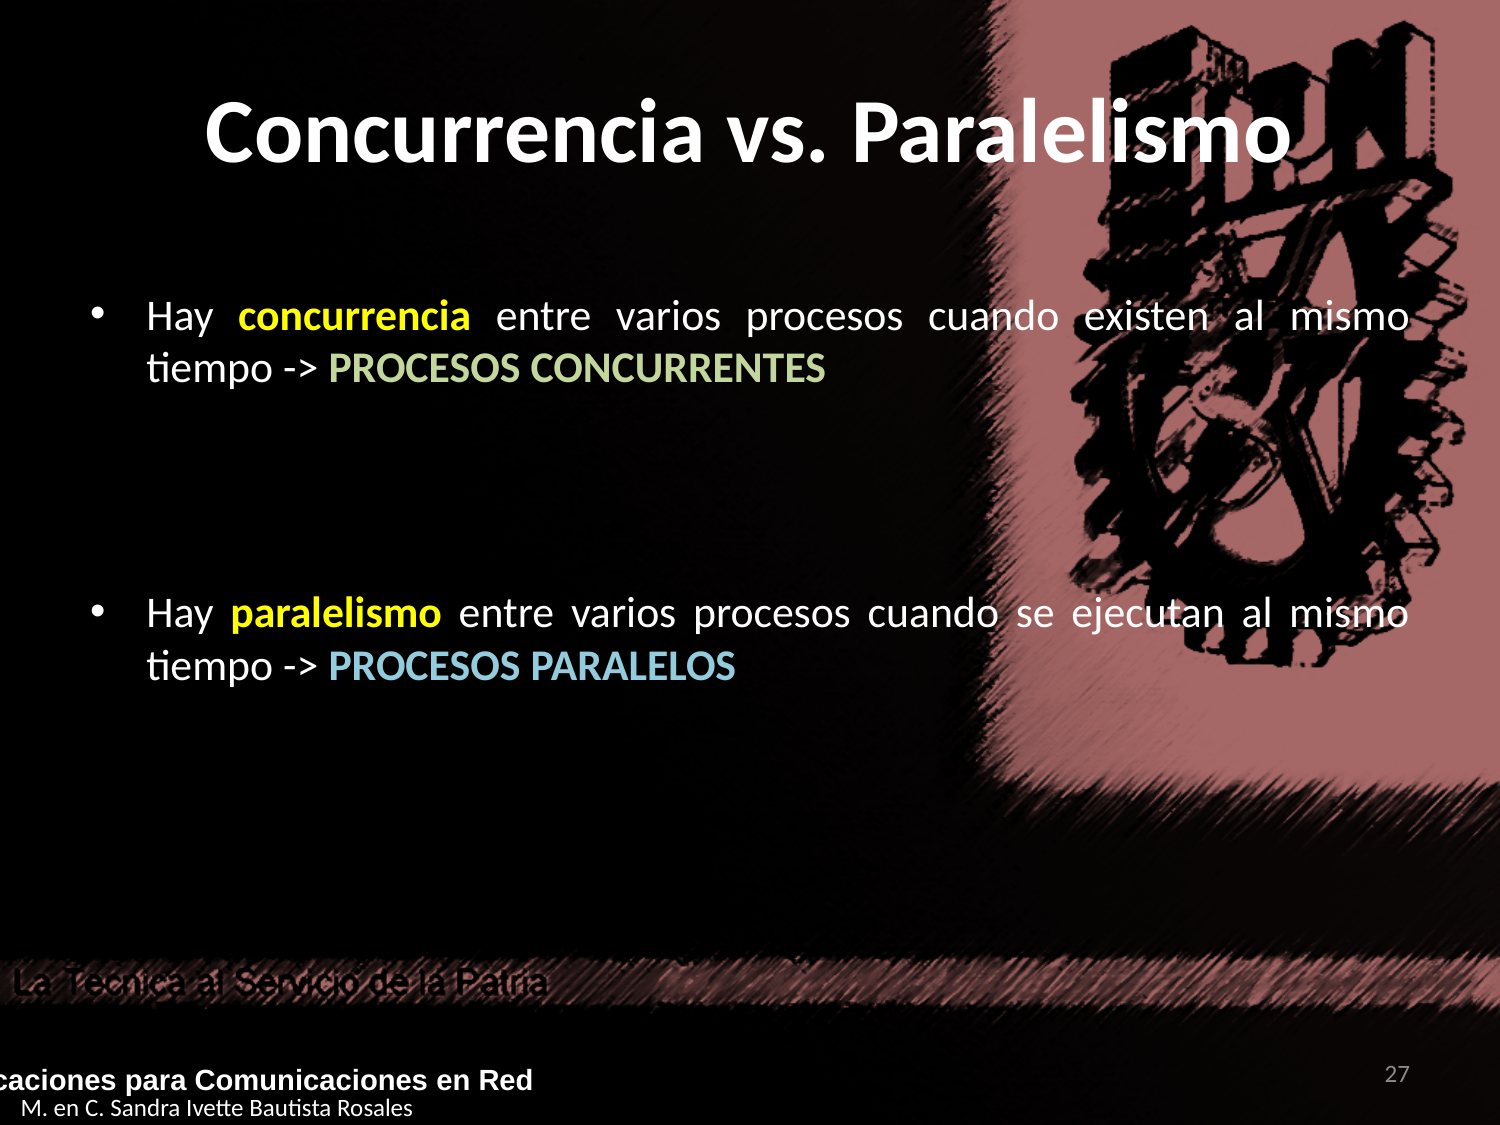

# Concurrencia vs. Paralelismo
Hay concurrencia entre varios procesos cuando existen al mismo tiempo -> PROCESOS CONCURRENTES

Hay paralelismo entre varios procesos cuando se ejecutan al mismo tiempo -> PROCESOS PARALELOS

27
Aplicaciones para Comunicaciones en Red
M. en C. Sandra Ivette Bautista Rosales